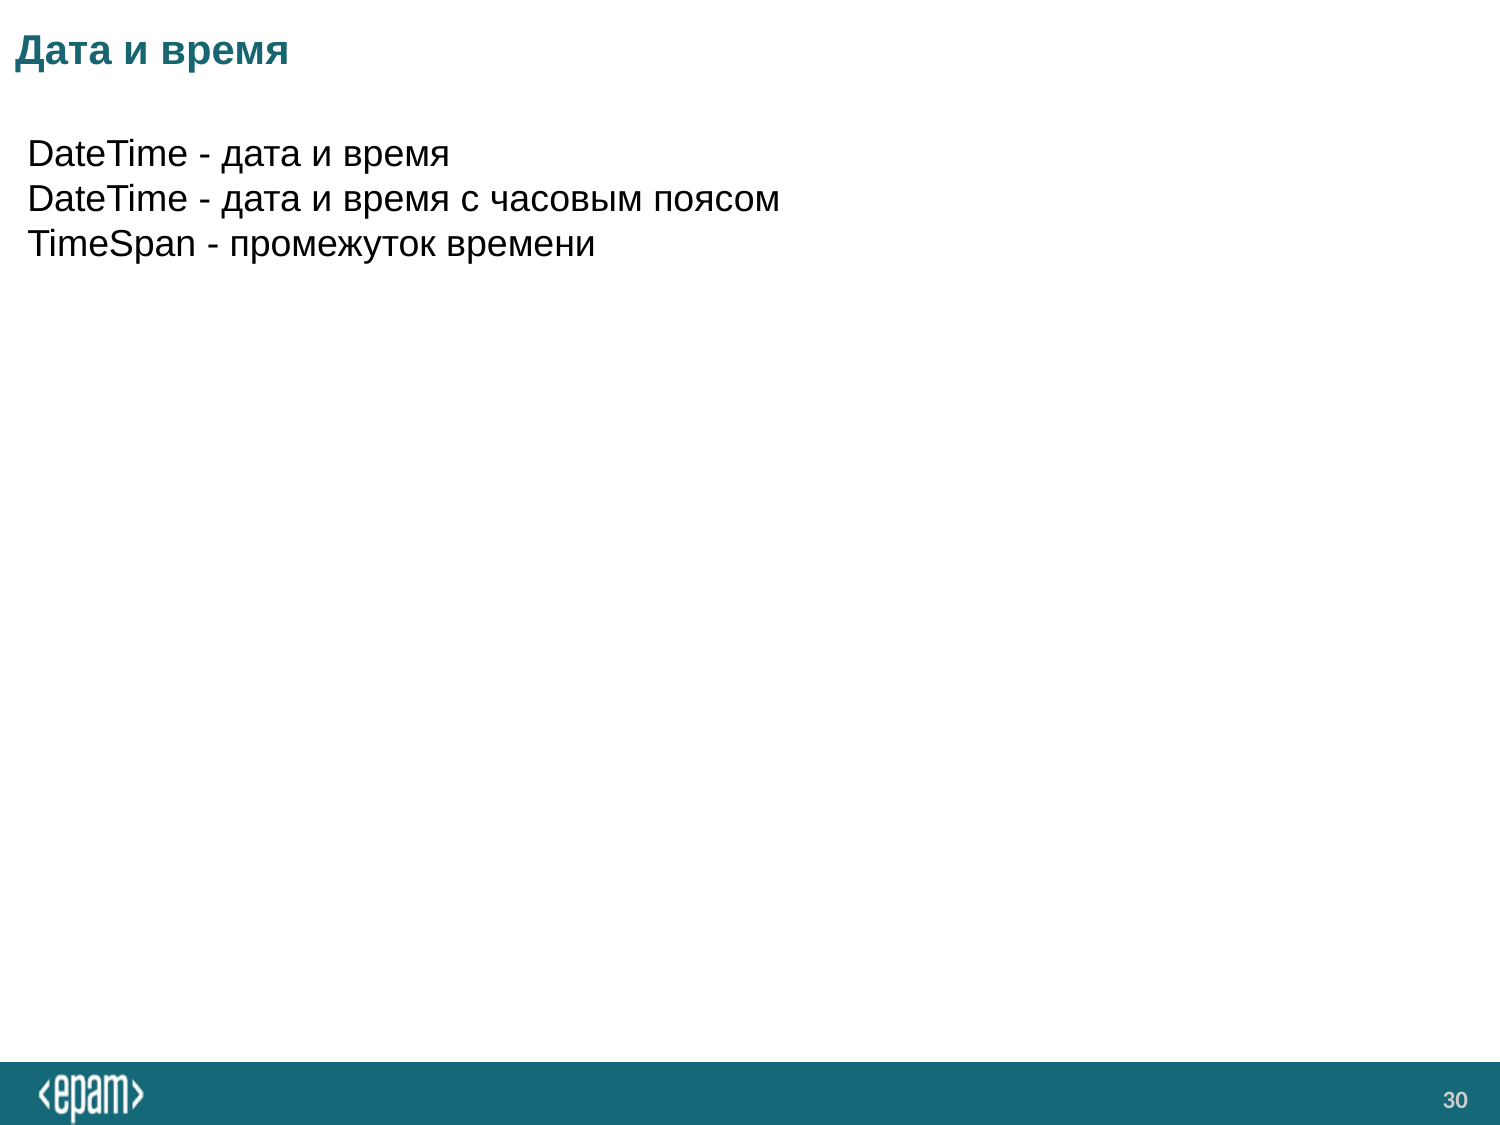

# Дата и время
DateTime - дата и время
DateTime - дата и время с часовым поясом
TimeSpan - промежуток времени